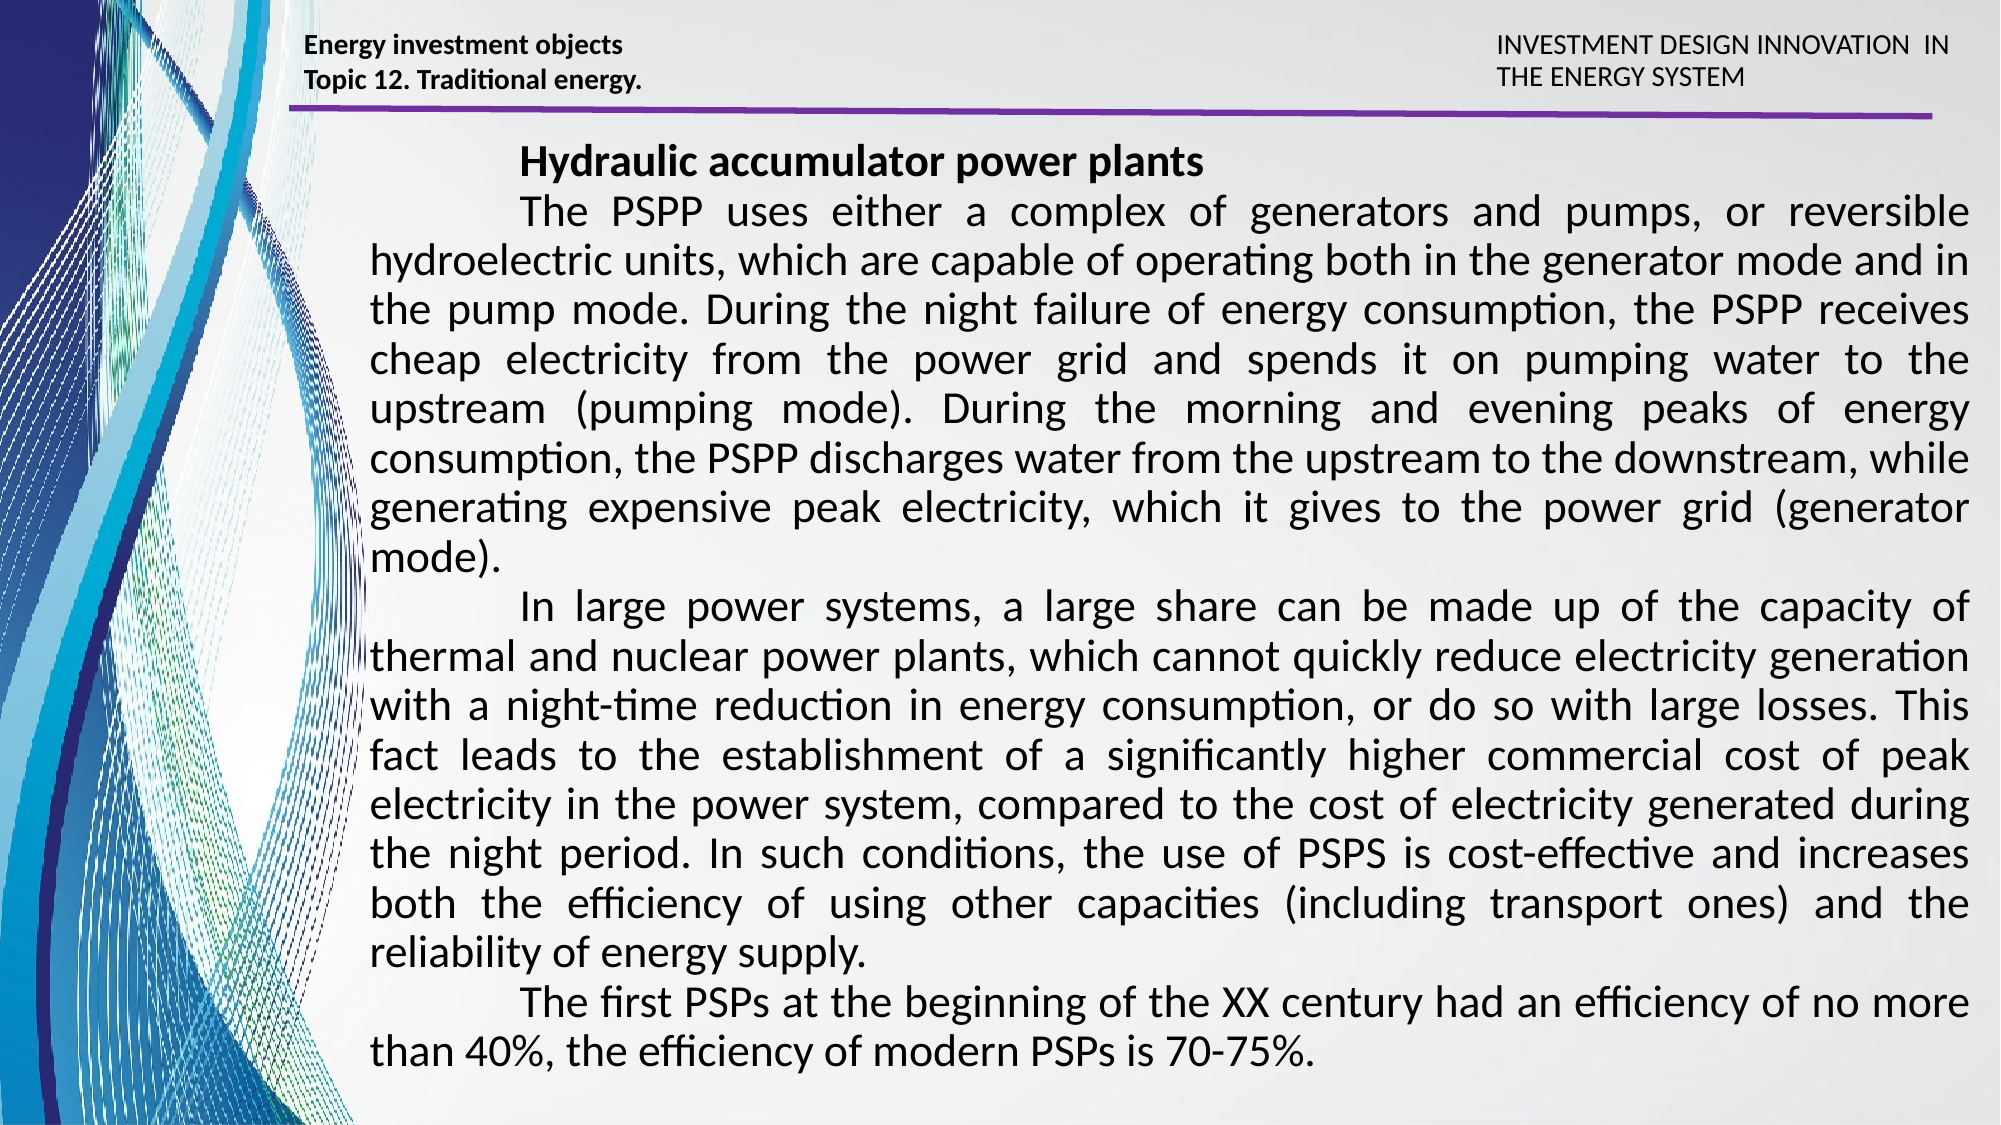

Energy investment objects
Topic 12. Traditional energy.
INVESTMENT DESIGN INNOVATION  IN
THE ENERGY SYSTEM
	Hydraulic accumulator power plants
	The PSPP uses either a complex of generators and pumps, or reversible hydroelectric units, which are capable of operating both in the generator mode and in the pump mode. During the night failure of energy consumption, the PSPP receives cheap electricity from the power grid and spends it on pumping water to the upstream (pumping mode). During the morning and evening peaks of energy consumption, the PSPP discharges water from the upstream to the downstream, while generating expensive peak electricity, which it gives to the power grid (generator mode).
	In large power systems, a large share can be made up of the capacity of thermal and nuclear power plants, which cannot quickly reduce electricity generation with a night-time reduction in energy consumption, or do so with large losses. This fact leads to the establishment of a significantly higher commercial cost of peak electricity in the power system, compared to the cost of electricity generated during the night period. In such conditions, the use of PSPS is cost-effective and increases both the efficiency of using other capacities (including transport ones) and the reliability of energy supply.
	The first PSPs at the beginning of the XX century had an efficiency of no more than 40%, the efficiency of modern PSPs is 70-75%.